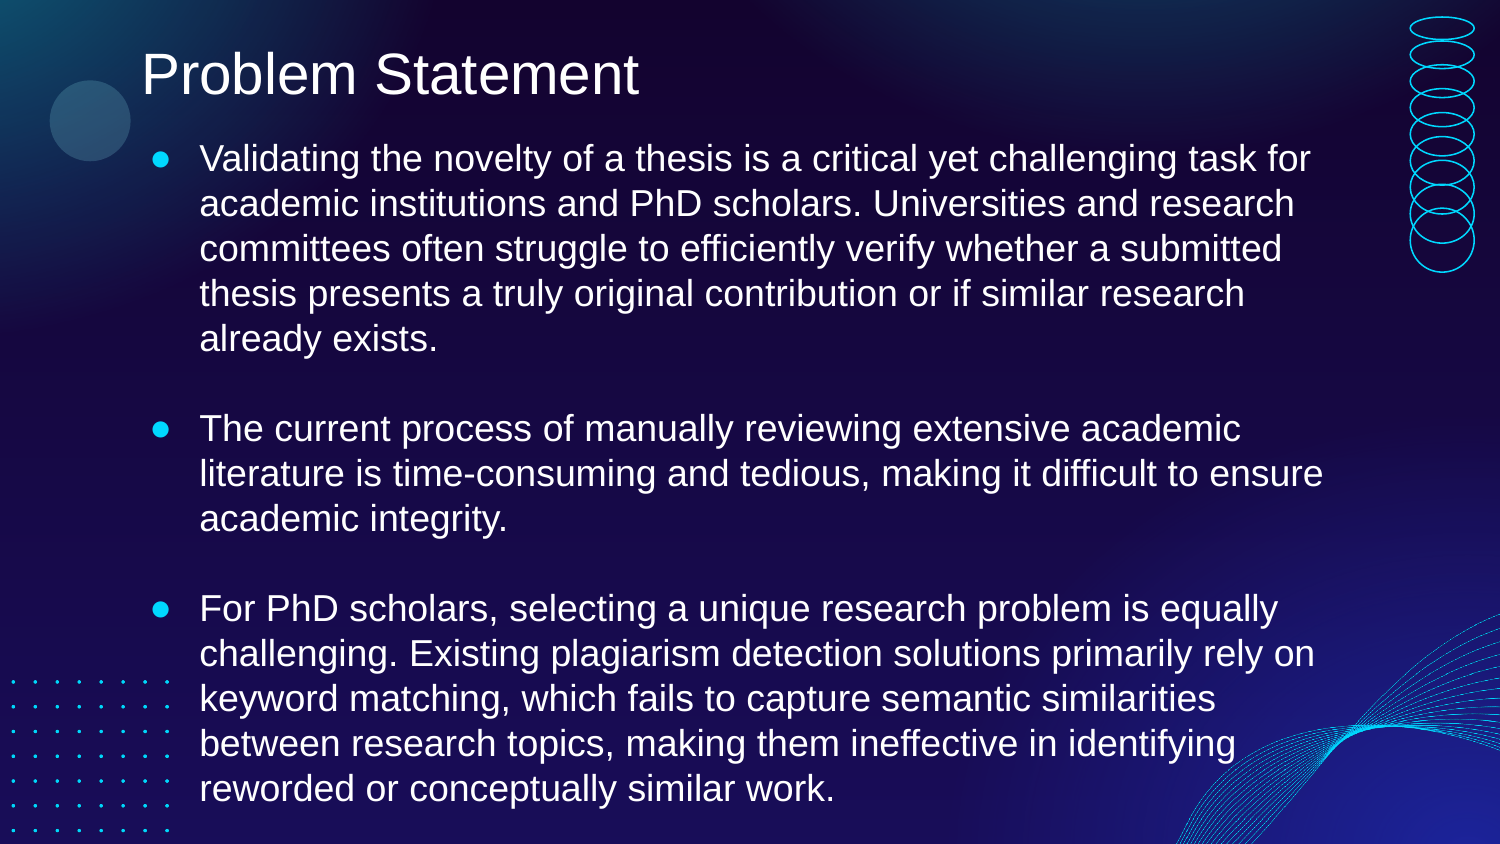

# Problem Statement
Validating the novelty of a thesis is a critical yet challenging task for academic institutions and PhD scholars. Universities and research committees often struggle to efficiently verify whether a submitted thesis presents a truly original contribution or if similar research already exists.

The current process of manually reviewing extensive academic literature is time-consuming and tedious, making it difficult to ensure academic integrity.

For PhD scholars, selecting a unique research problem is equally challenging. Existing plagiarism detection solutions primarily rely on keyword matching, which fails to capture semantic similarities between research topics, making them ineffective in identifying reworded or conceptually similar work.